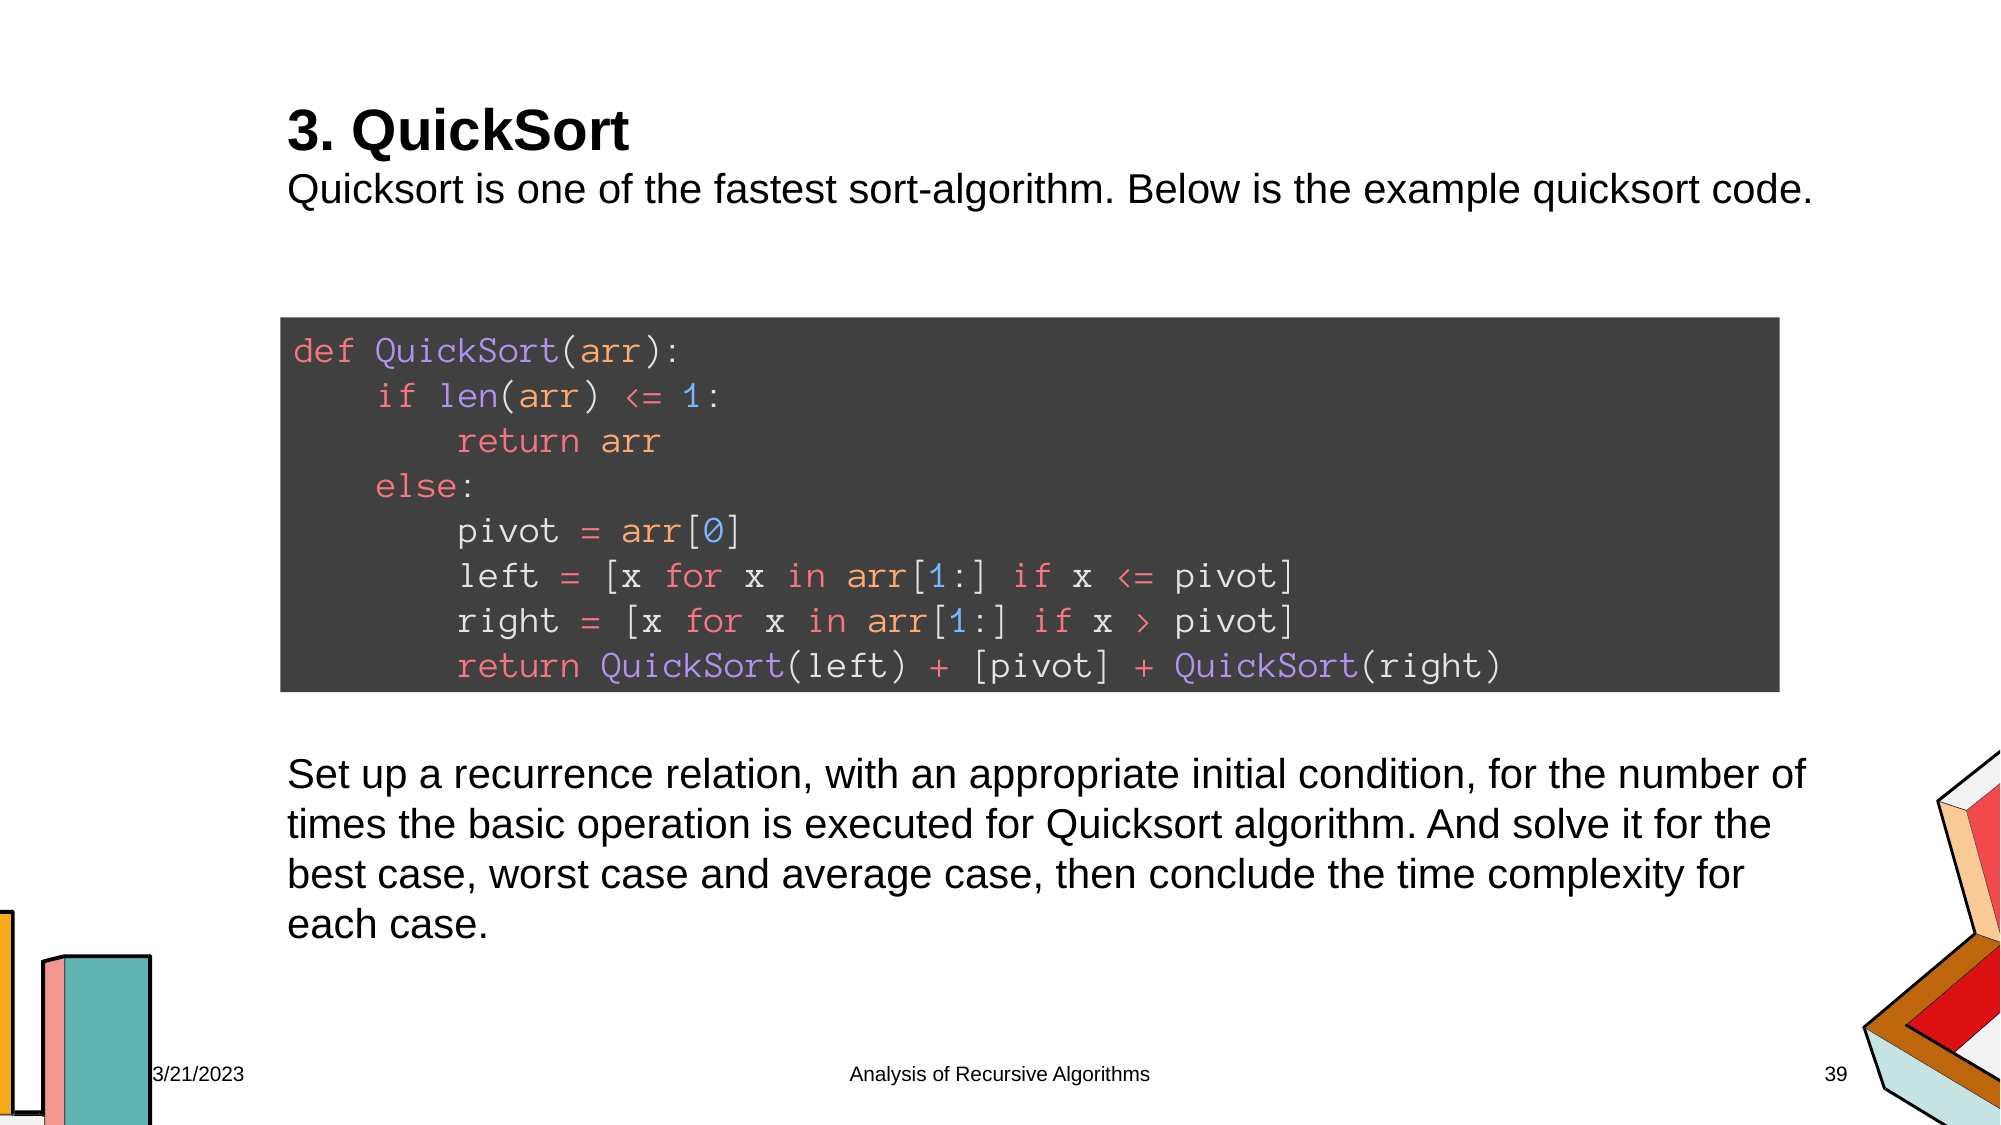

3. QuickSort
Quicksort is one of the fastest sort-algorithm. Below is the example quicksort code.
def QuickSort(arr):
    if len(arr) <= 1:
        return arr
    else:
        pivot = arr[0]
        left = [x for x in arr[1:] if x <= pivot]
        right = [x for x in arr[1:] if x > pivot]
        return QuickSort(left) + [pivot] + QuickSort(right)
Set up a recurrence relation, with an appropriate initial condition, for the number of times the basic operation is executed for Quicksort algorithm. And solve it for the best case, worst case and average case, then conclude the time complexity for each case.
3/21/2023
Analysis of Recursive Algorithms
39